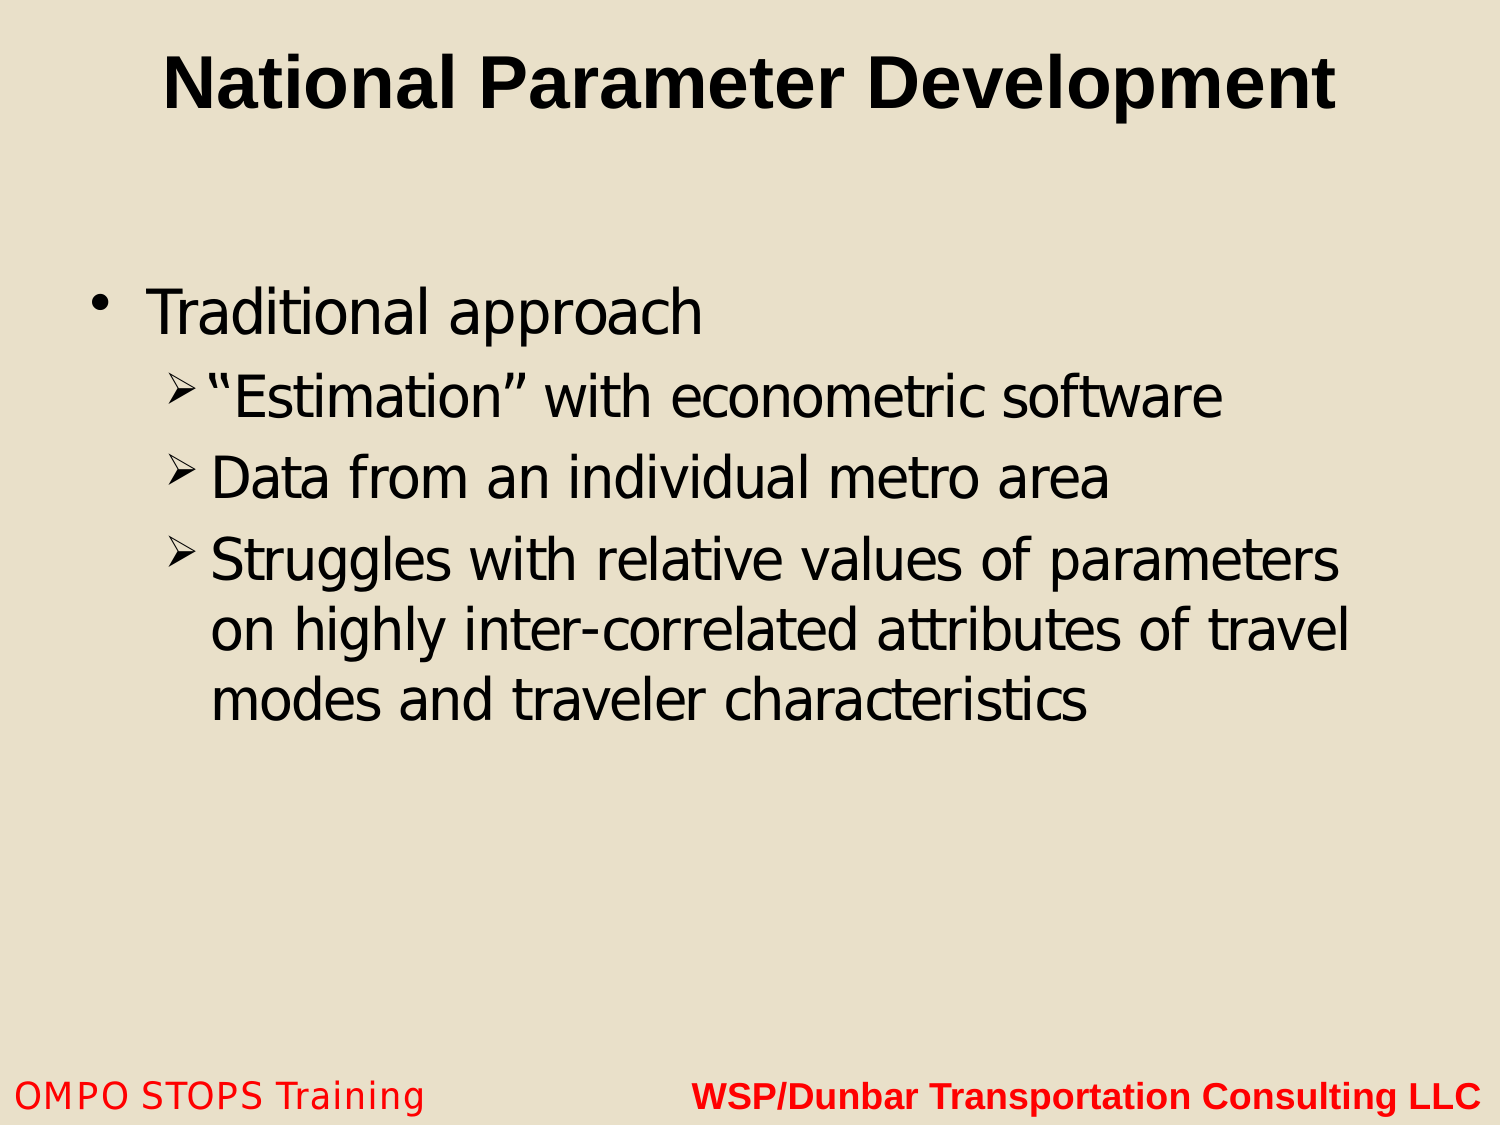

# National Parameter Development
Traditional approach
“Estimation” with econometric software
Data from an individual metro area
Struggles with relative values of parameters on highly inter-correlated attributes of travel modes and traveler characteristics
OMPO STOPS Training                        WSP/Dunbar Transportation Consulting LLC